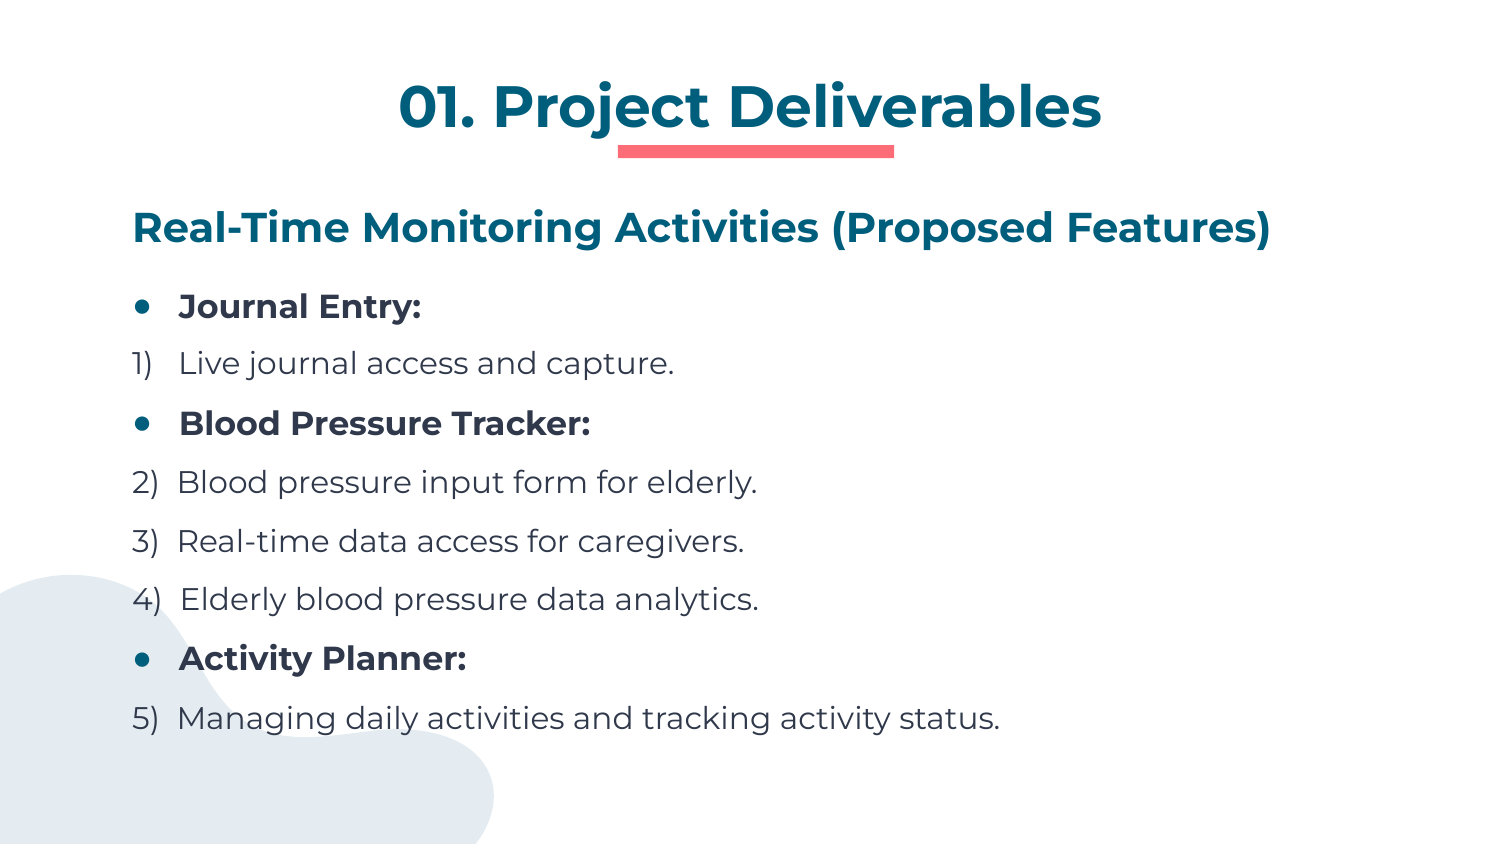

01. Project Deliverables
Real-Time Monitoring Activities (Proposed Features)
Journal Entry:
1)   Live journal access and capture.
Blood Pressure Tracker:
2)  Blood pressure input form for elderly.
3)  Real-time data access for caregivers.
4)  Elderly blood pressure data analytics.
Activity Planner:
5)  Managing daily activities and tracking activity status.